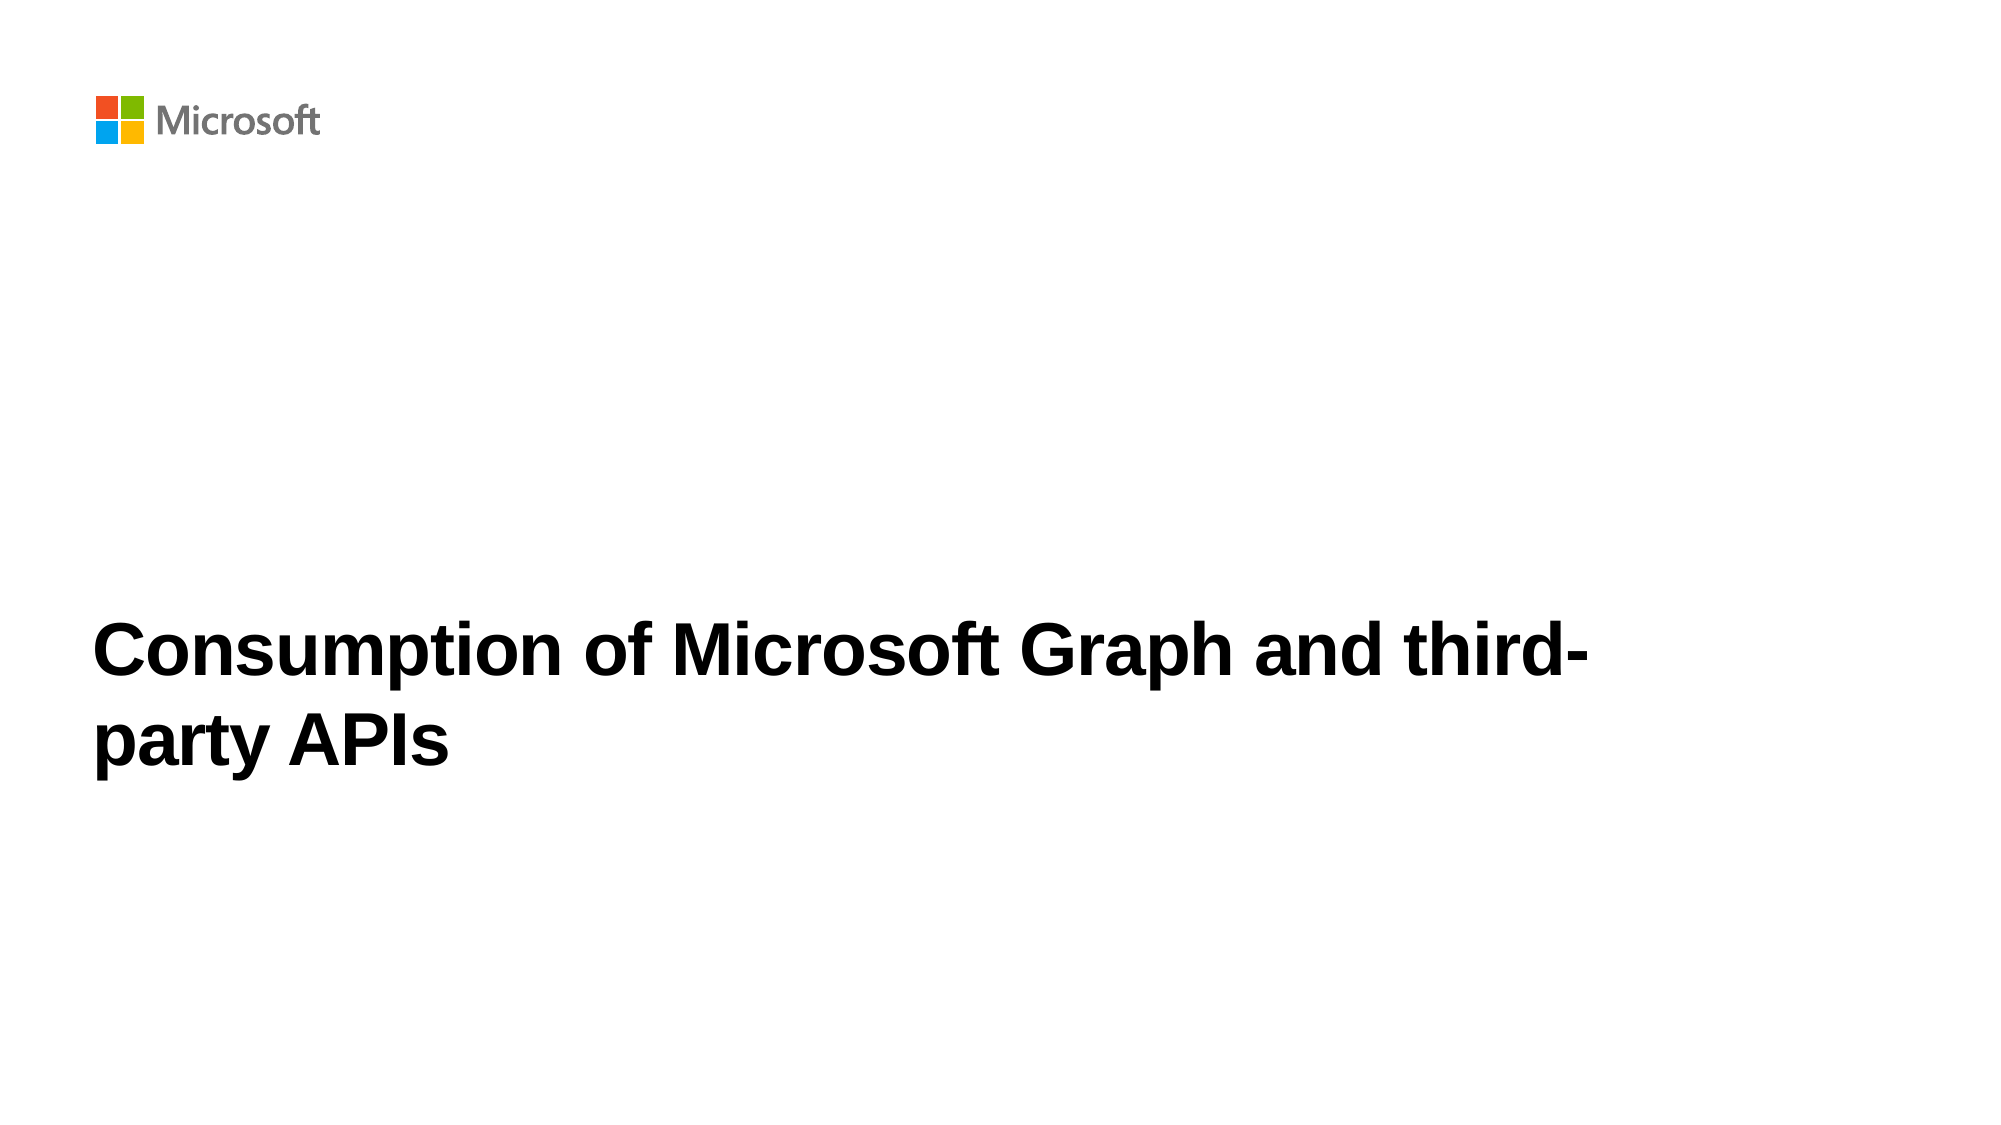

# Consumption of Microsoft Graph and third-party APIs